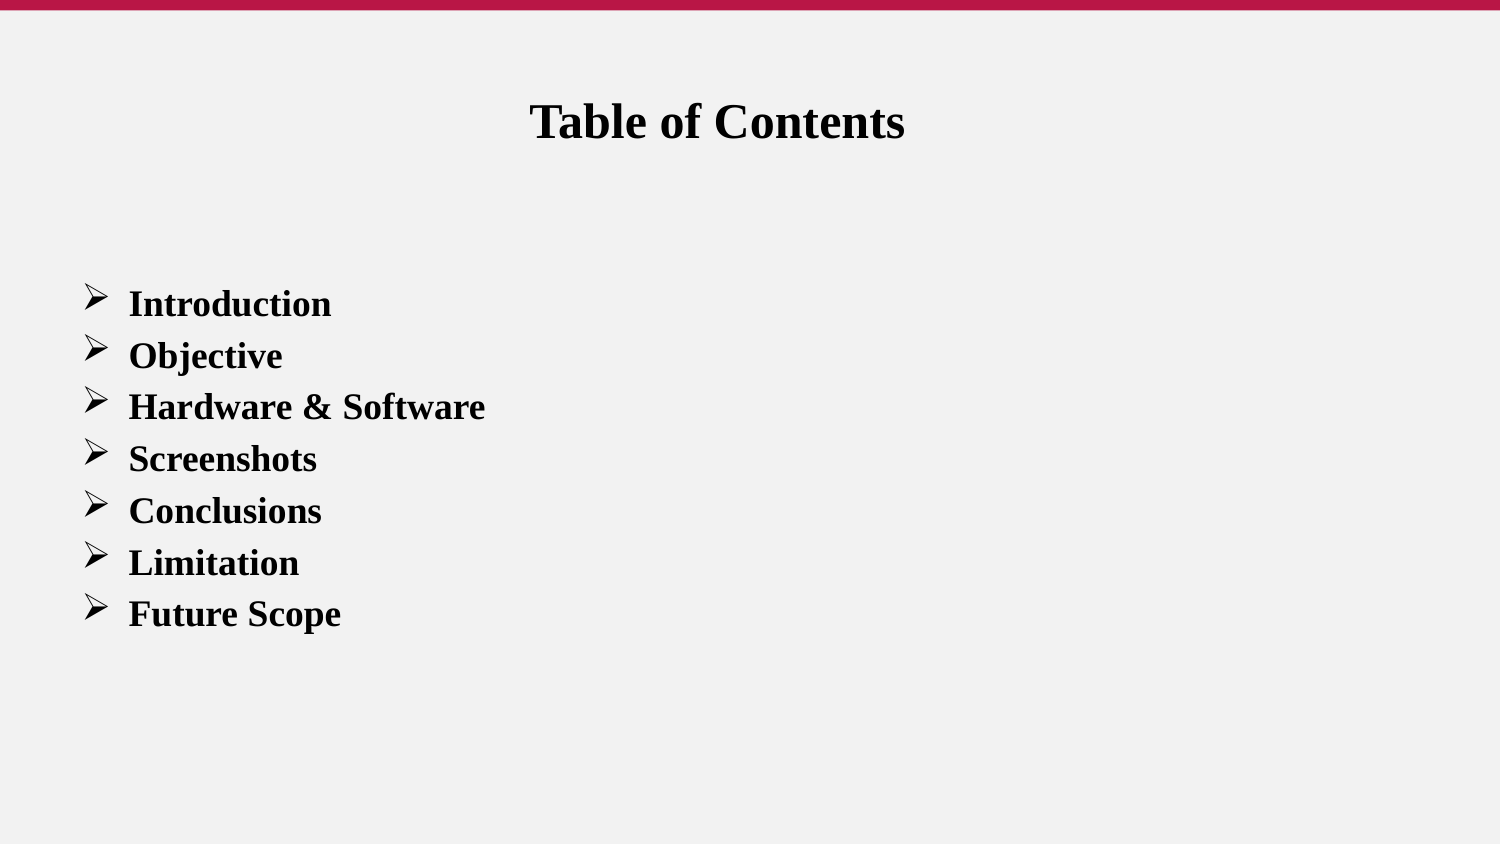

Table of Contents

Introduction
Objective
Hardware & Software
Screenshots
Conclusions
Limitation
Future Scope